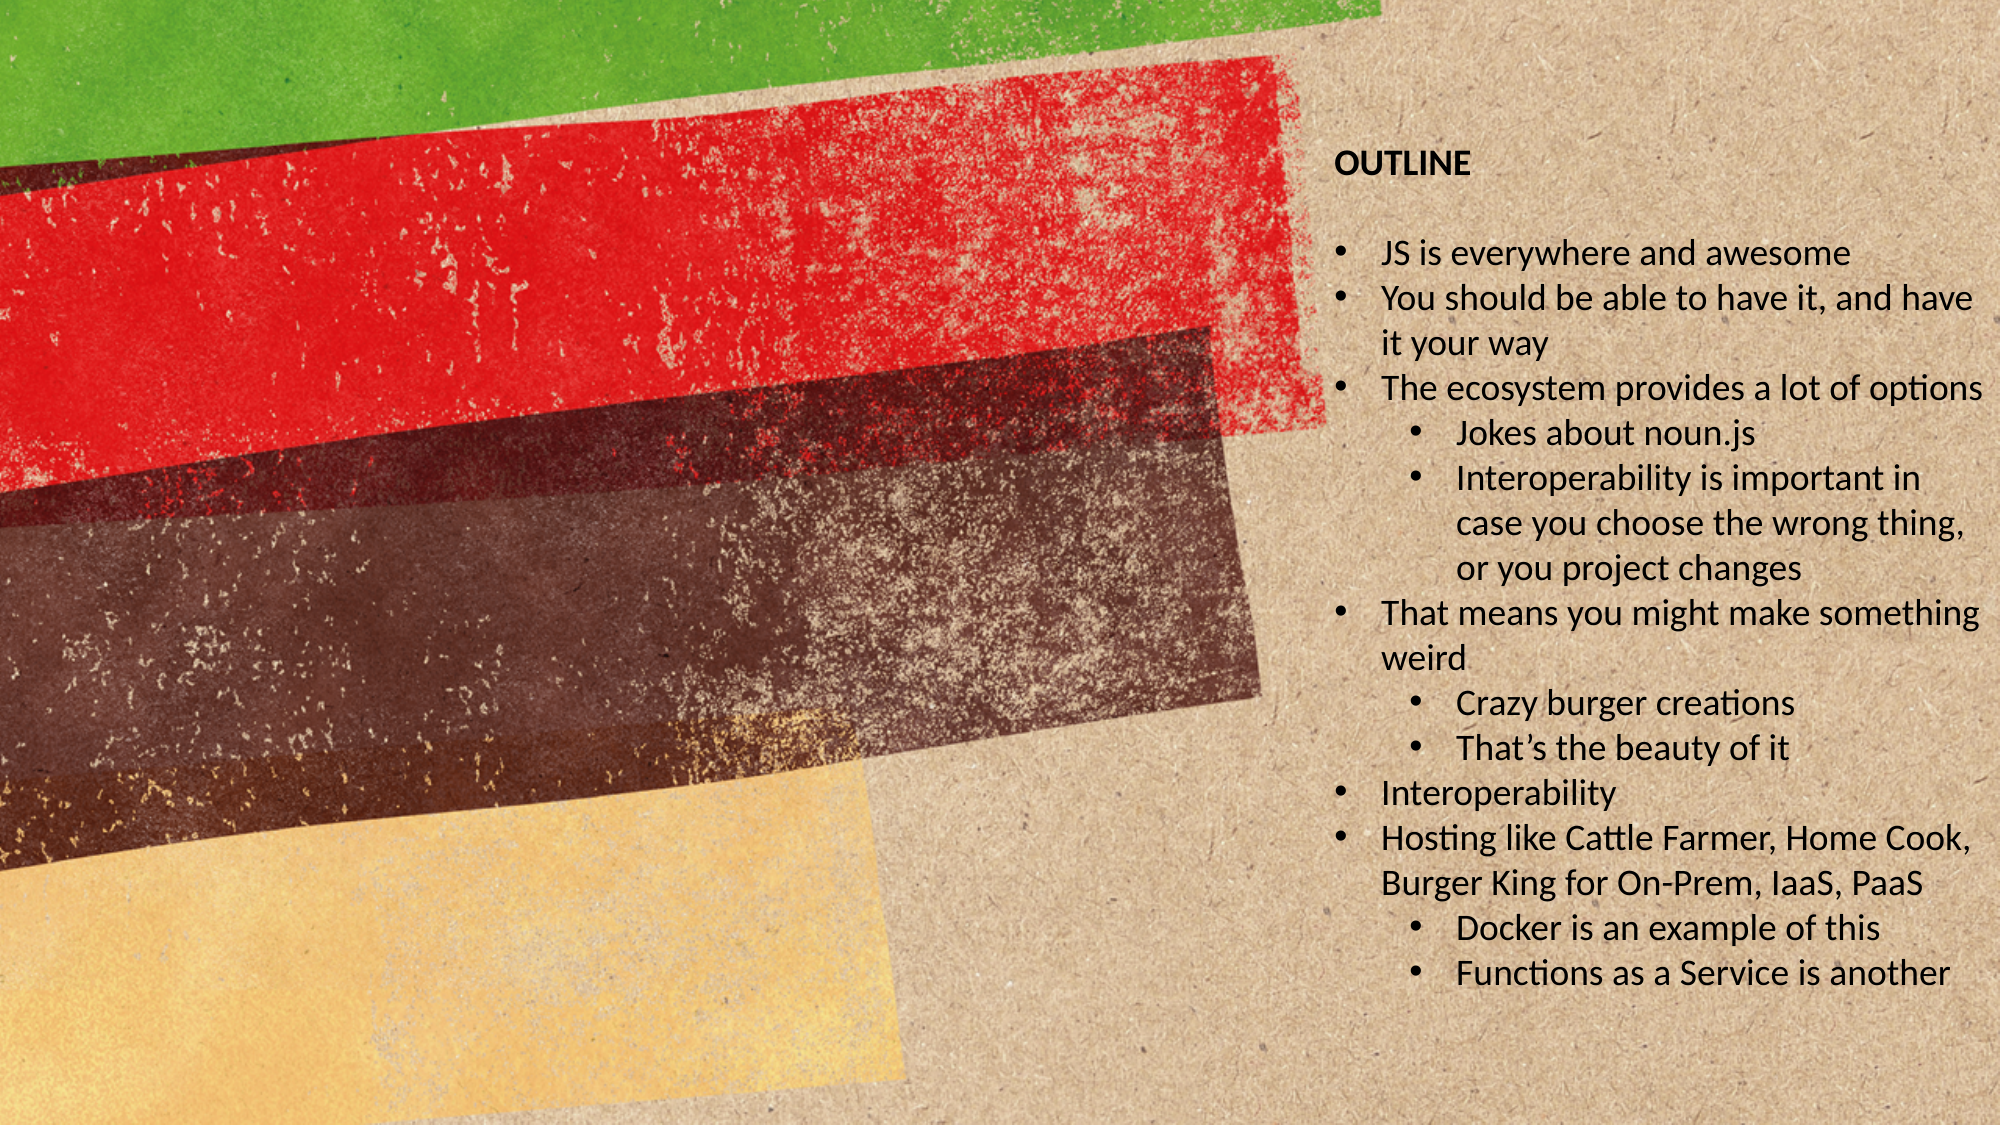

OUTLINE

JS is everywhere and awesome
You should be able to have it, and have it your way
The ecosystem provides a lot of options
Jokes about noun.js
Interoperability is important in case you choose the wrong thing, or you project changes
That means you might make something weird
Crazy burger creations
That’s the beauty of it
Interoperability
Hosting like Cattle Farmer, Home Cook, Burger King for On-Prem, IaaS, PaaS
Docker is an example of this
Functions as a Service is another